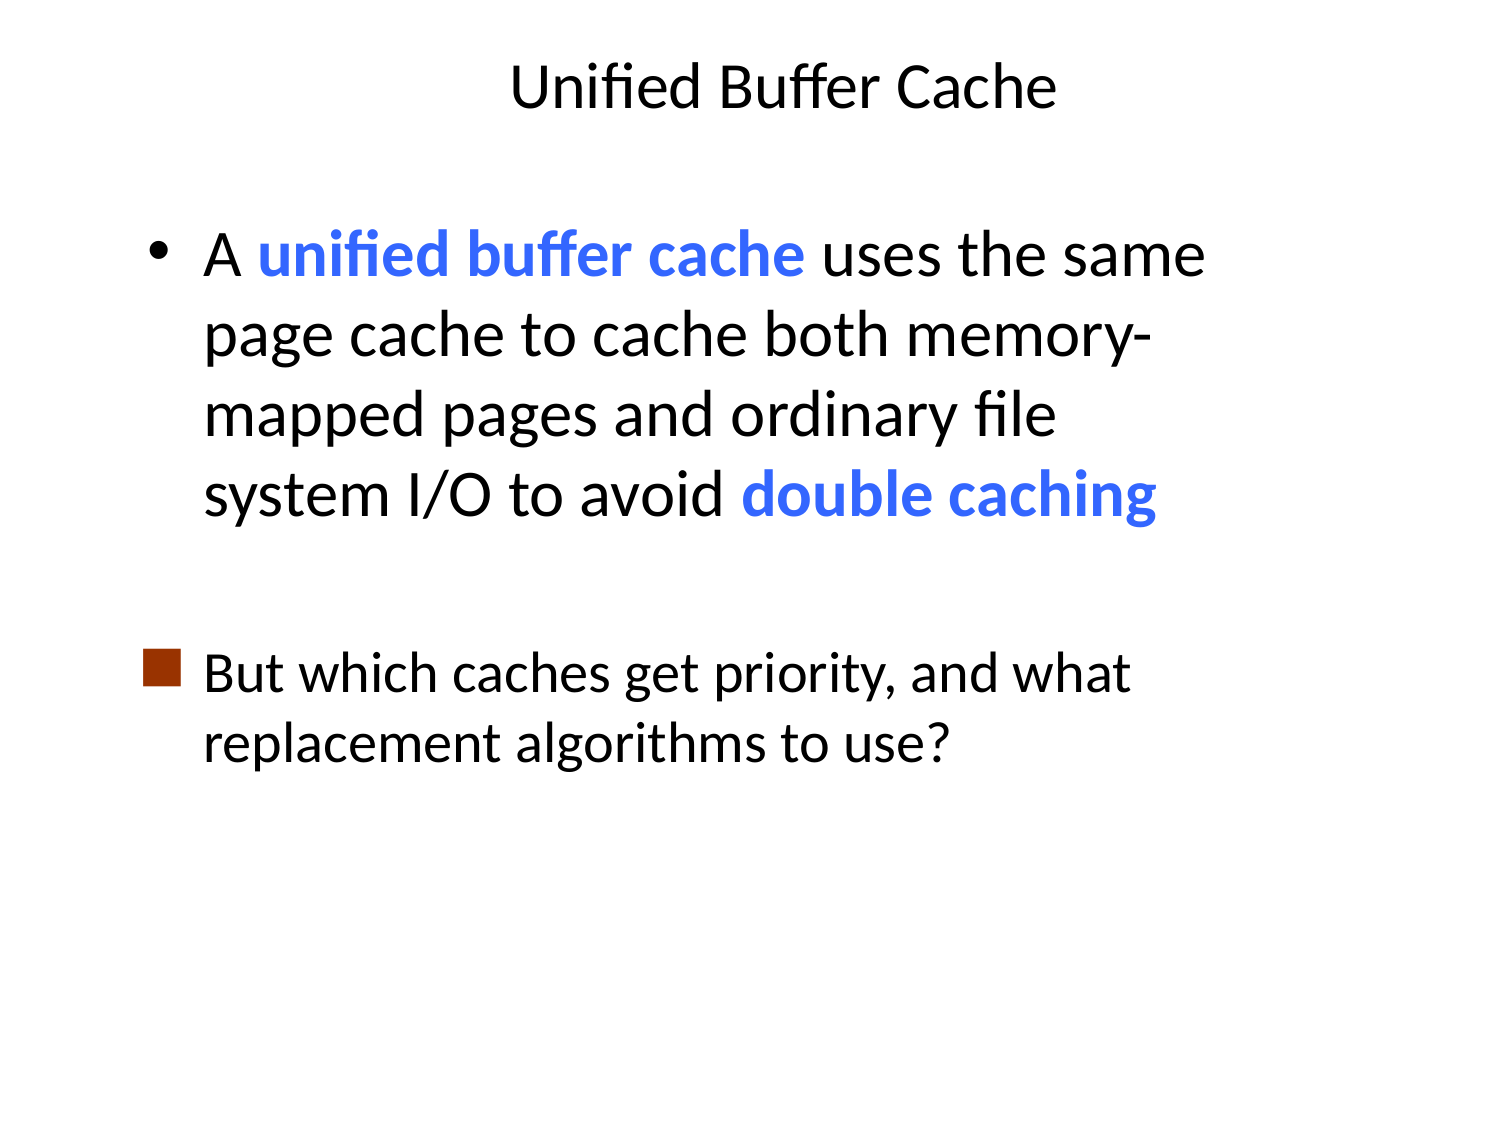

# Unified Buffer Cache
A unified buffer cache uses the same page cache to cache both memory-mapped pages and ordinary file system I/O to avoid double caching

But which caches get priority, and what replacement algorithms to use?